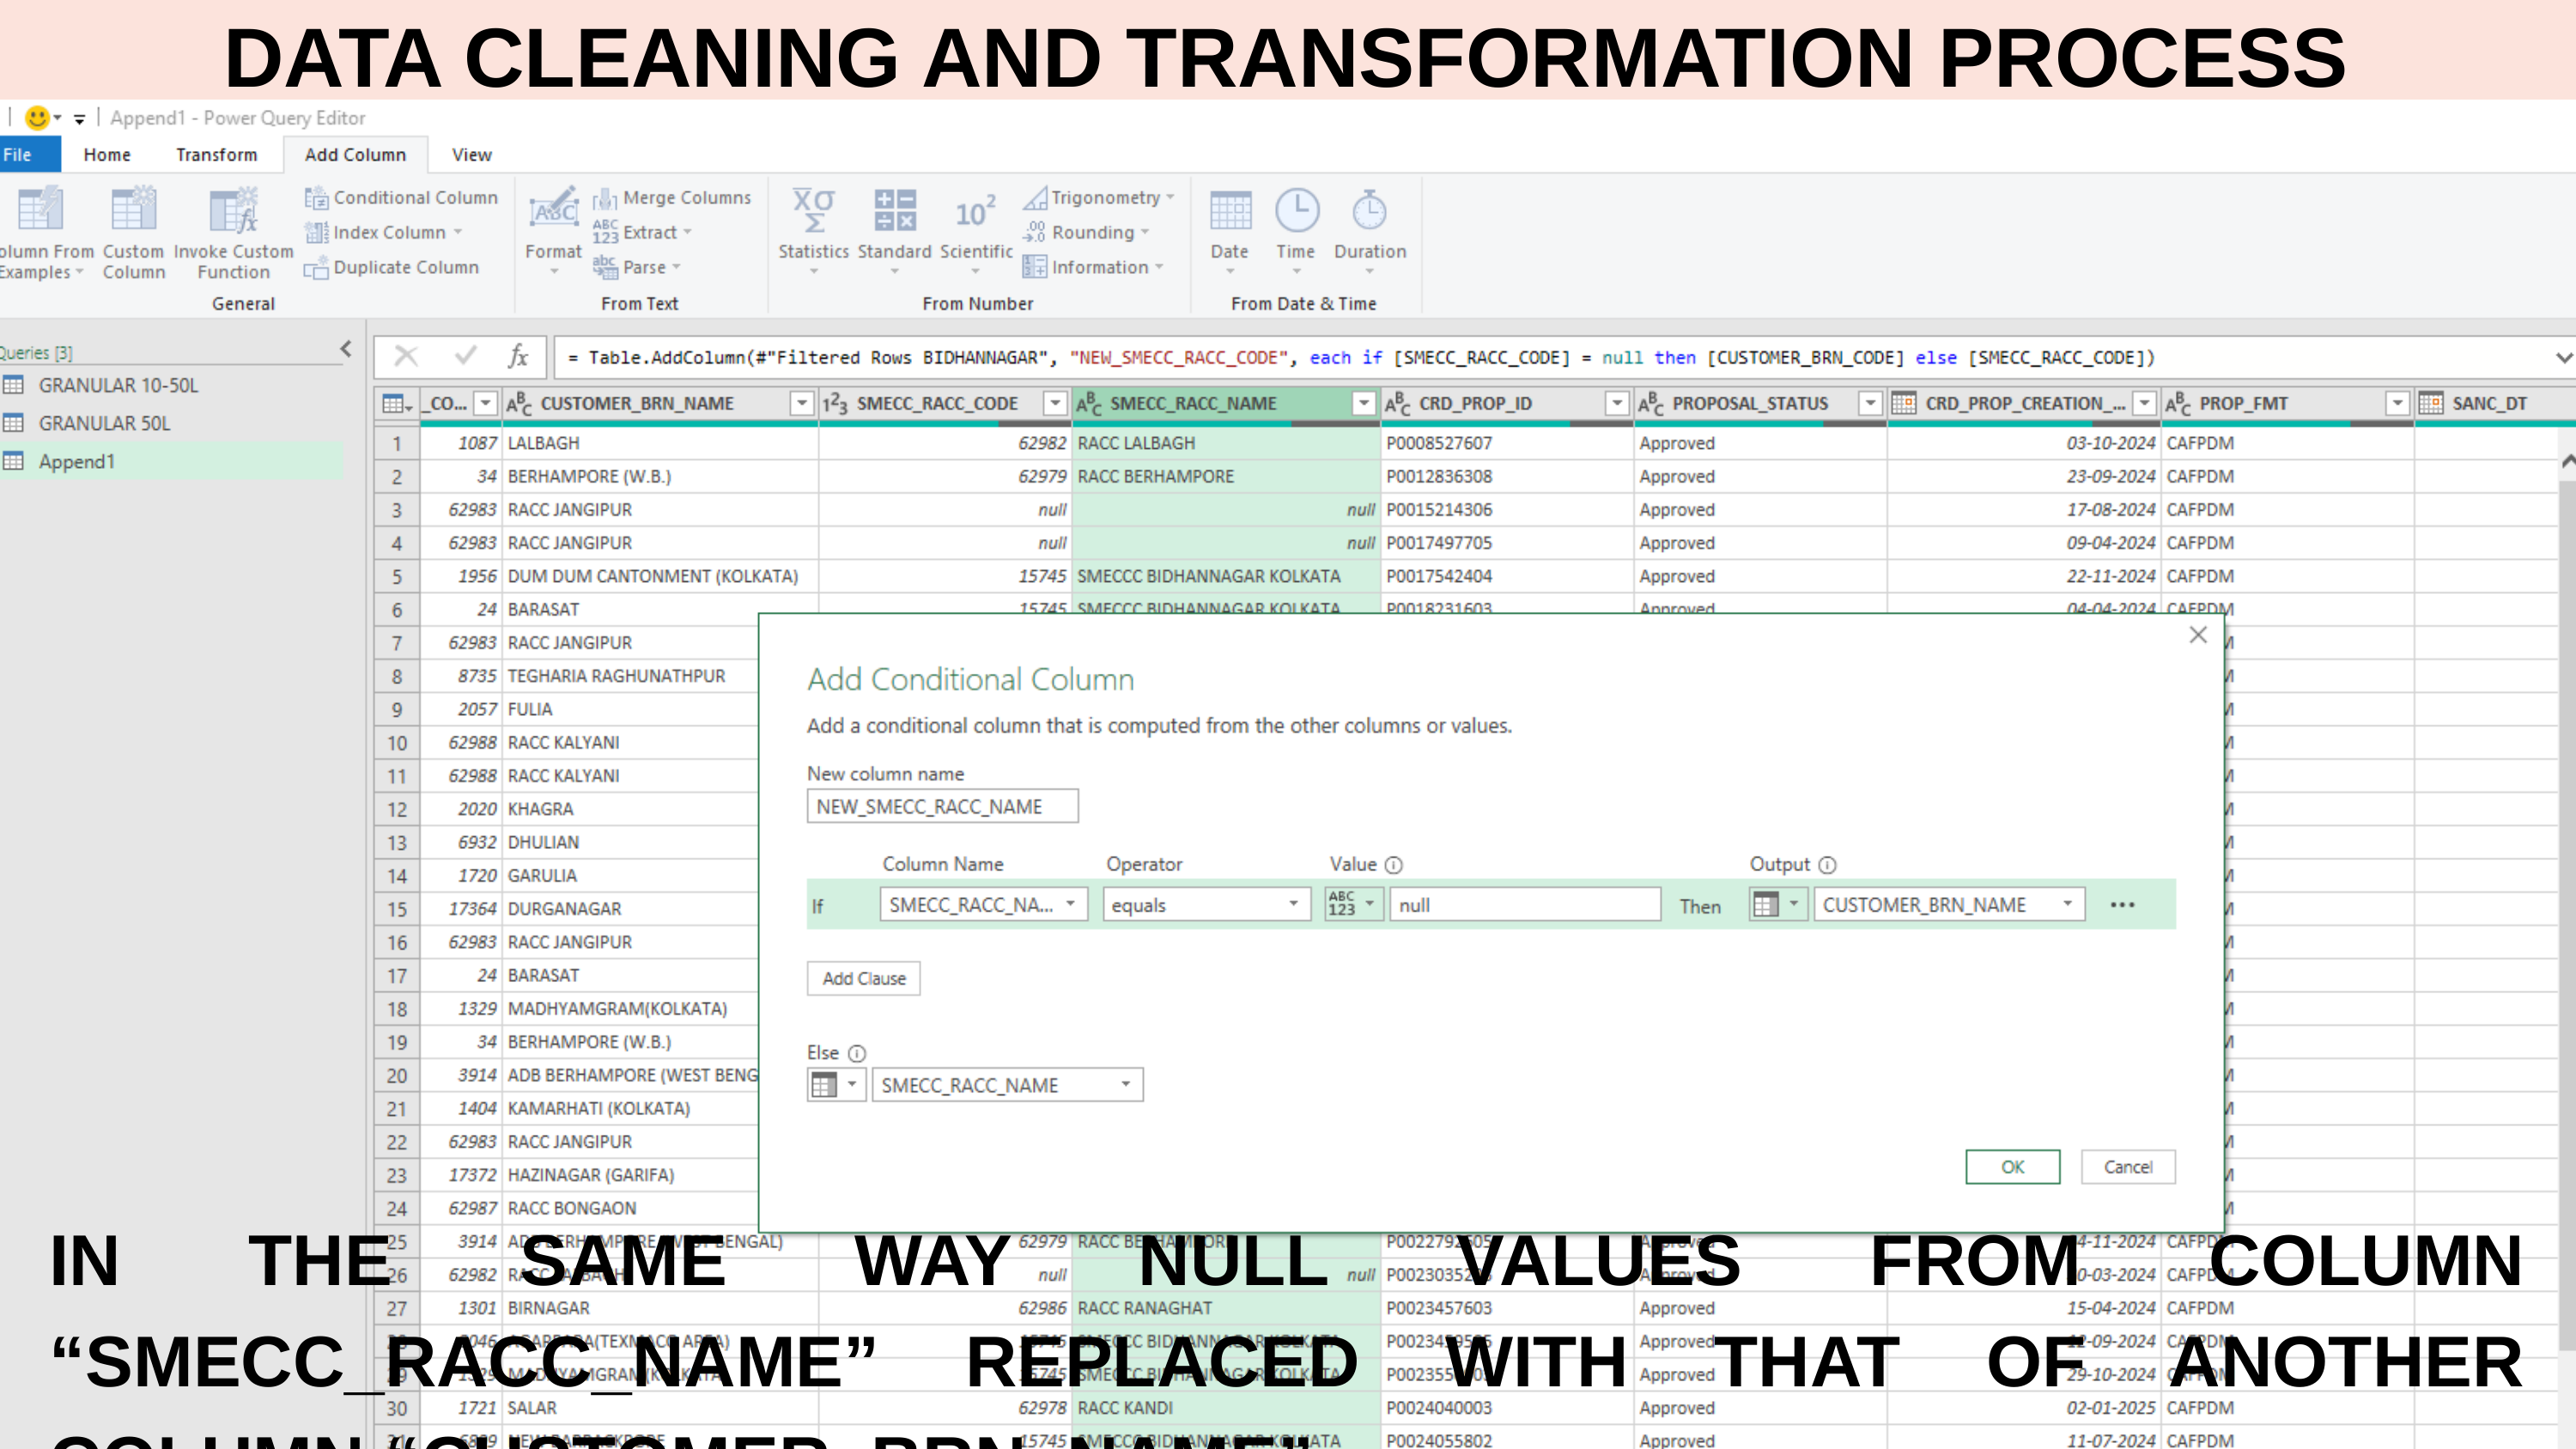

DATA CLEANING AND TRANSFORMATION PROCESS

IN THE SAME WAY NULL VALUES FROM COLUMN “SMECC_RACC_NAME” REPLACED WITH THAT OF ANOTHER COLUMN “CUSTOMER_BRN_NAME”.